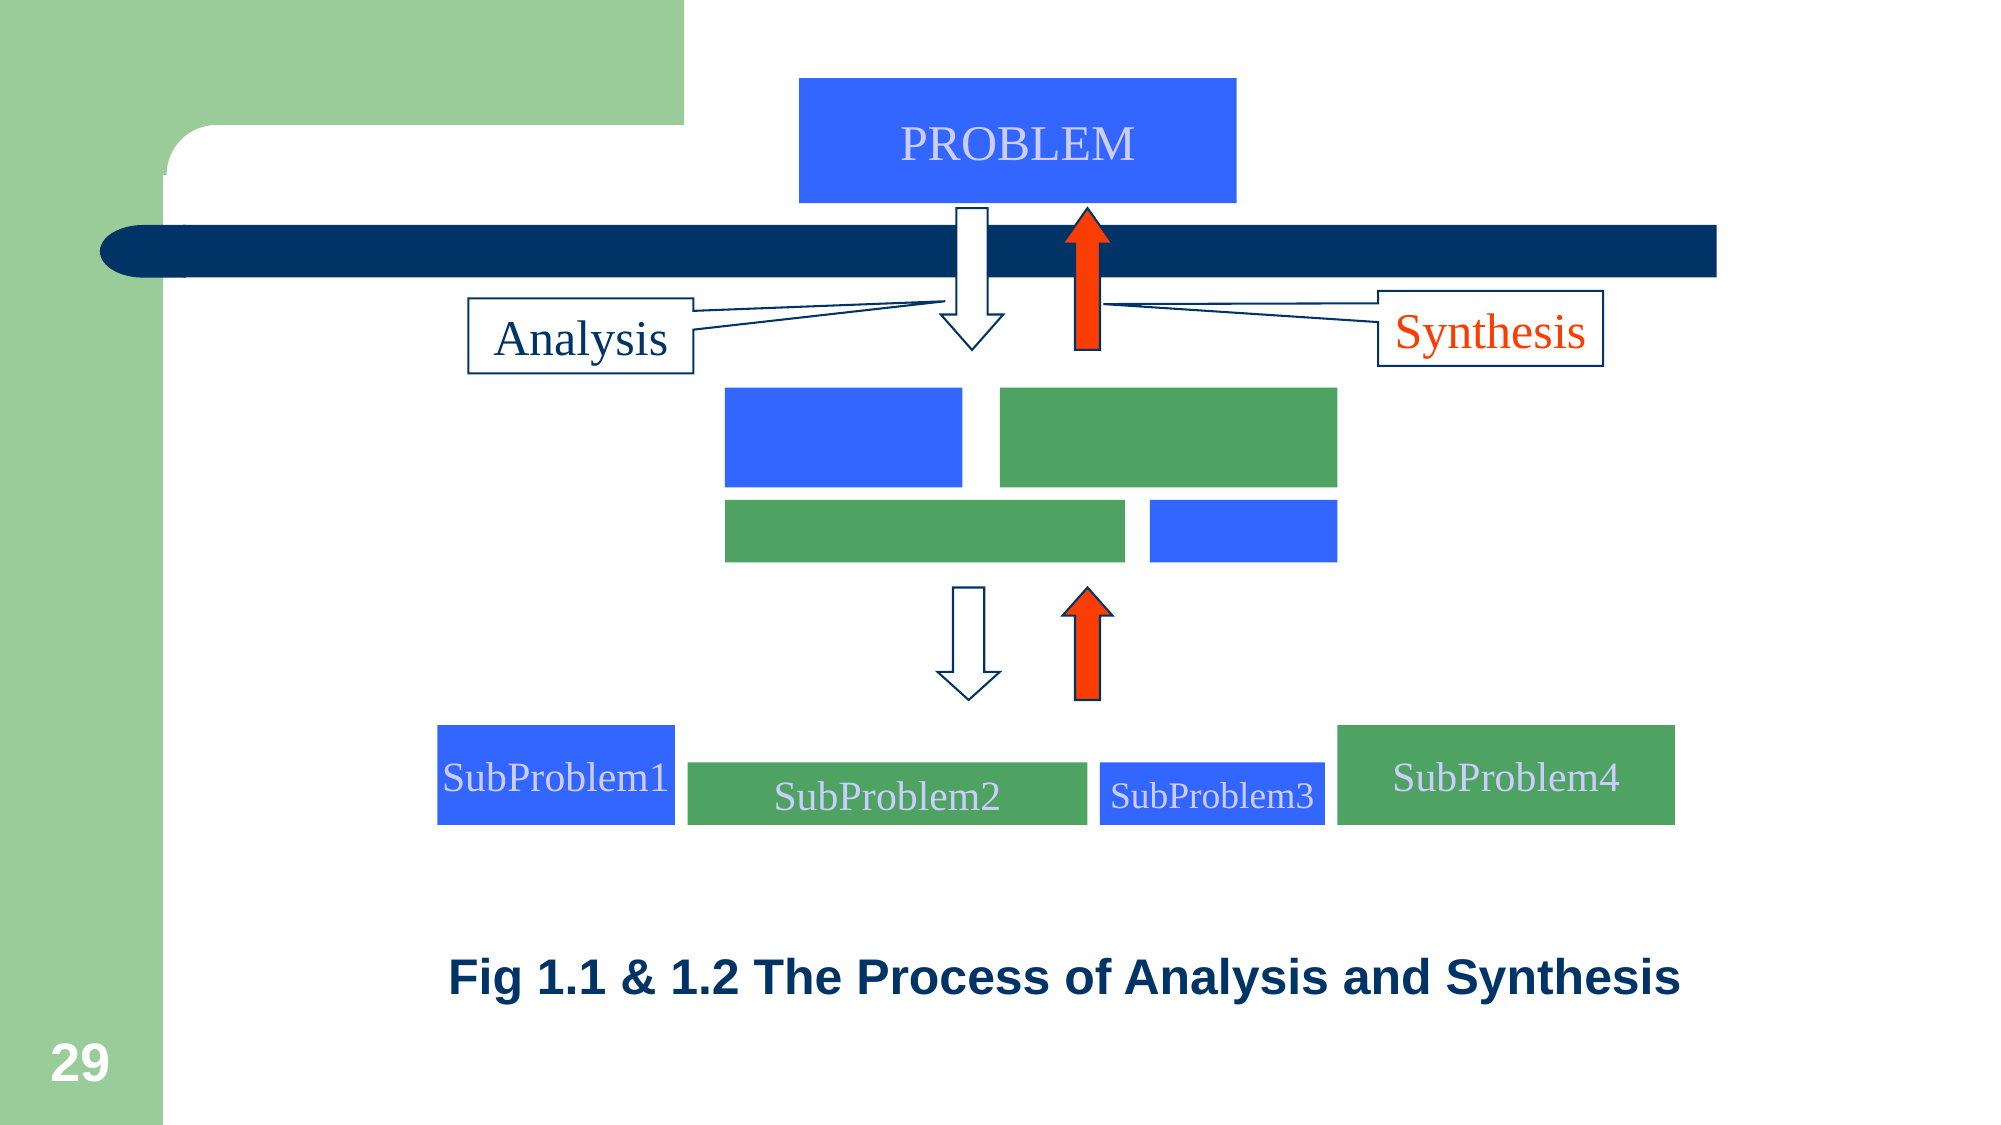

PROBLEM

Synthesis
Analysis

SubProblem1
SubProblem4
SubProblem2
SubProblem3
# Fig 1.1 & 1.2 The Process of Analysis and Synthesis
29